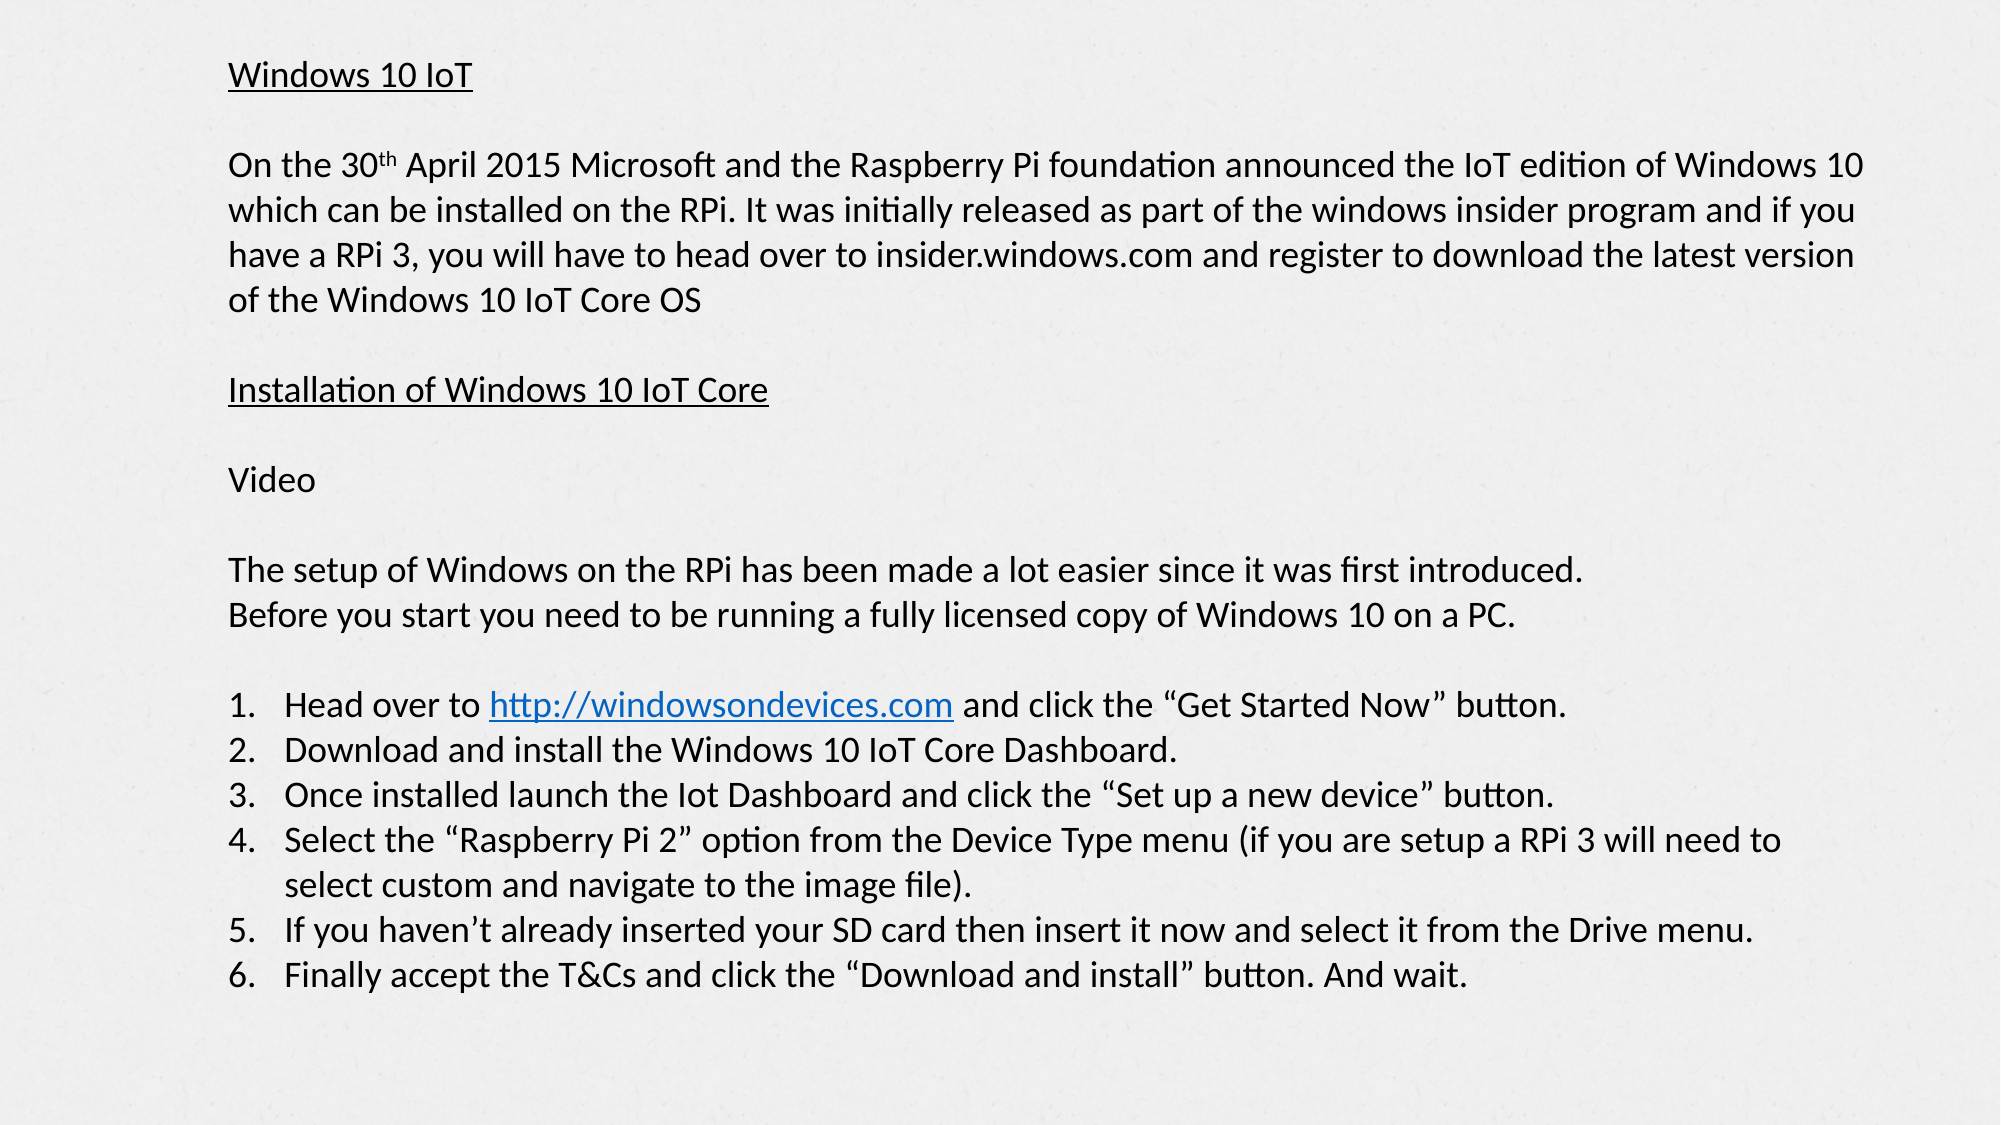

Windows 10 IoT

On the 30th April 2015 Microsoft and the Raspberry Pi foundation announced the IoT edition of Windows 10 which can be installed on the RPi. It was initially released as part of the windows insider program and if you have a RPi 3, you will have to head over to insider.windows.com and register to download the latest version of the Windows 10 IoT Core OS

Installation of Windows 10 IoT Core

Video

The setup of Windows on the RPi has been made a lot easier since it was first introduced.
Before you start you need to be running a fully licensed copy of Windows 10 on a PC.

Head over to http://windowsondevices.com and click the “Get Started Now” button.
Download and install the Windows 10 IoT Core Dashboard.
Once installed launch the Iot Dashboard and click the “Set up a new device” button.
Select the “Raspberry Pi 2” option from the Device Type menu (if you are setup a RPi 3 will need to select custom and navigate to the image file).
If you haven’t already inserted your SD card then insert it now and select it from the Drive menu.
Finally accept the T&Cs and click the “Download and install” button. And wait.